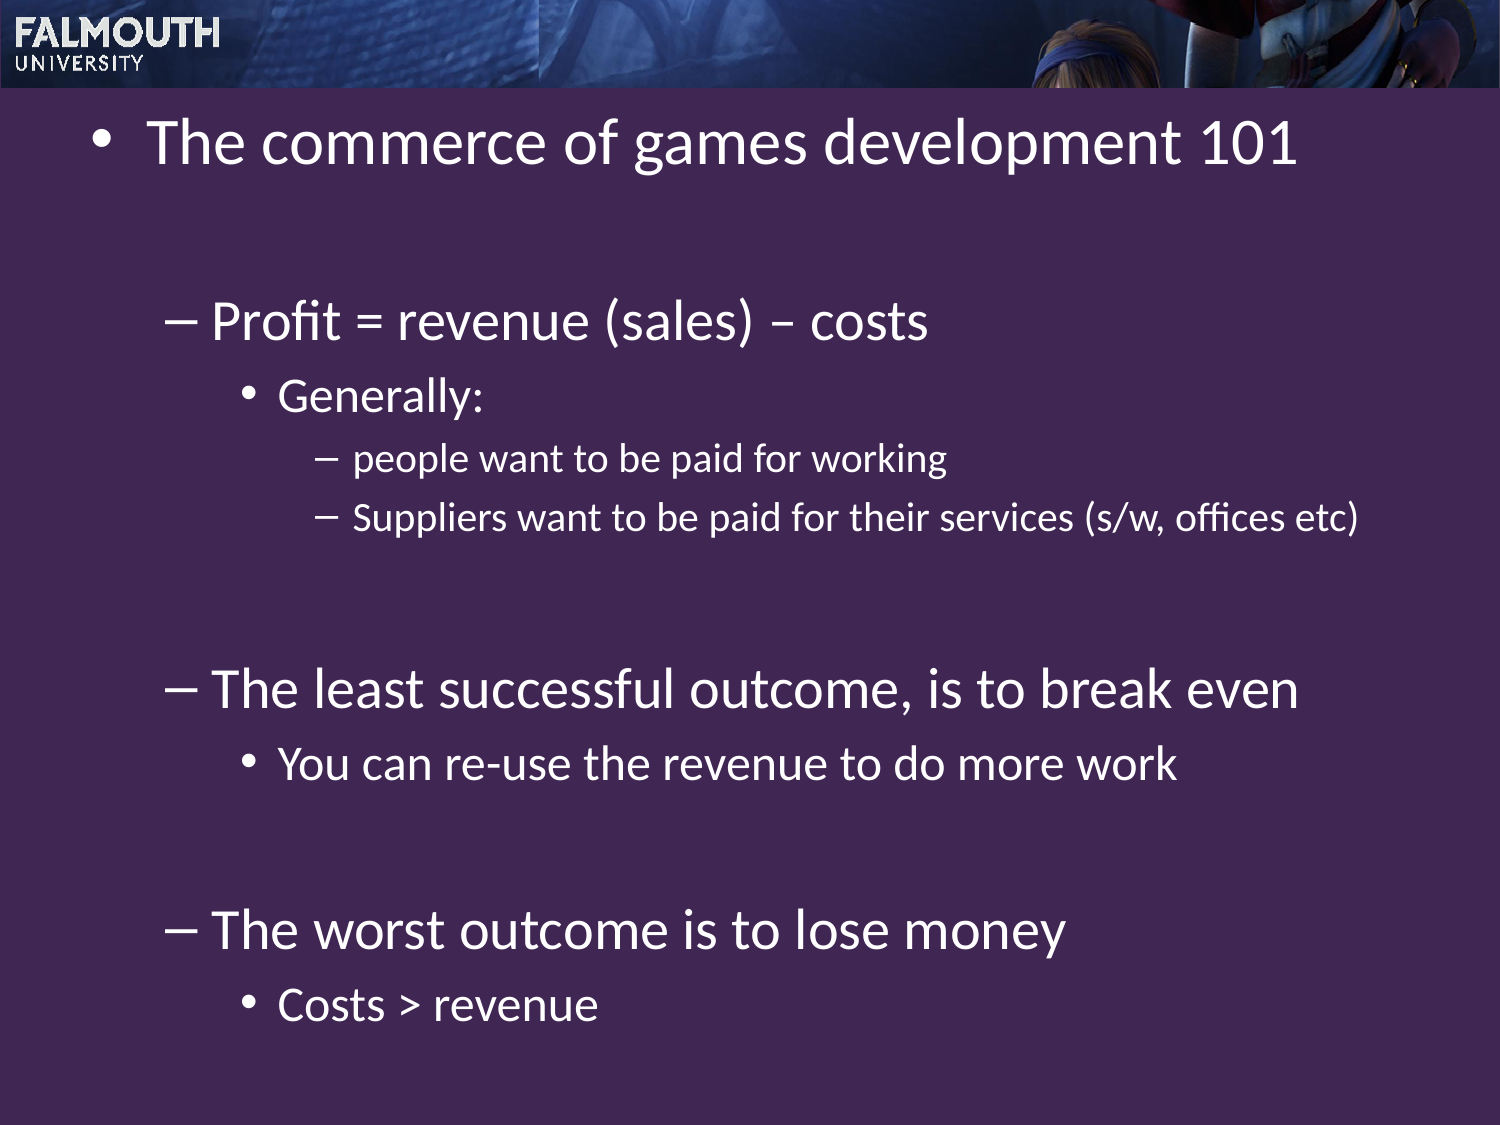

The commerce of games development 101

Profit = revenue (sales) – costs
Generally:
people want to be paid for working
Suppliers want to be paid for their services (s/w, offices etc)

The least successful outcome, is to break even
You can re-use the revenue to do more work

The worst outcome is to lose money
Costs > revenue